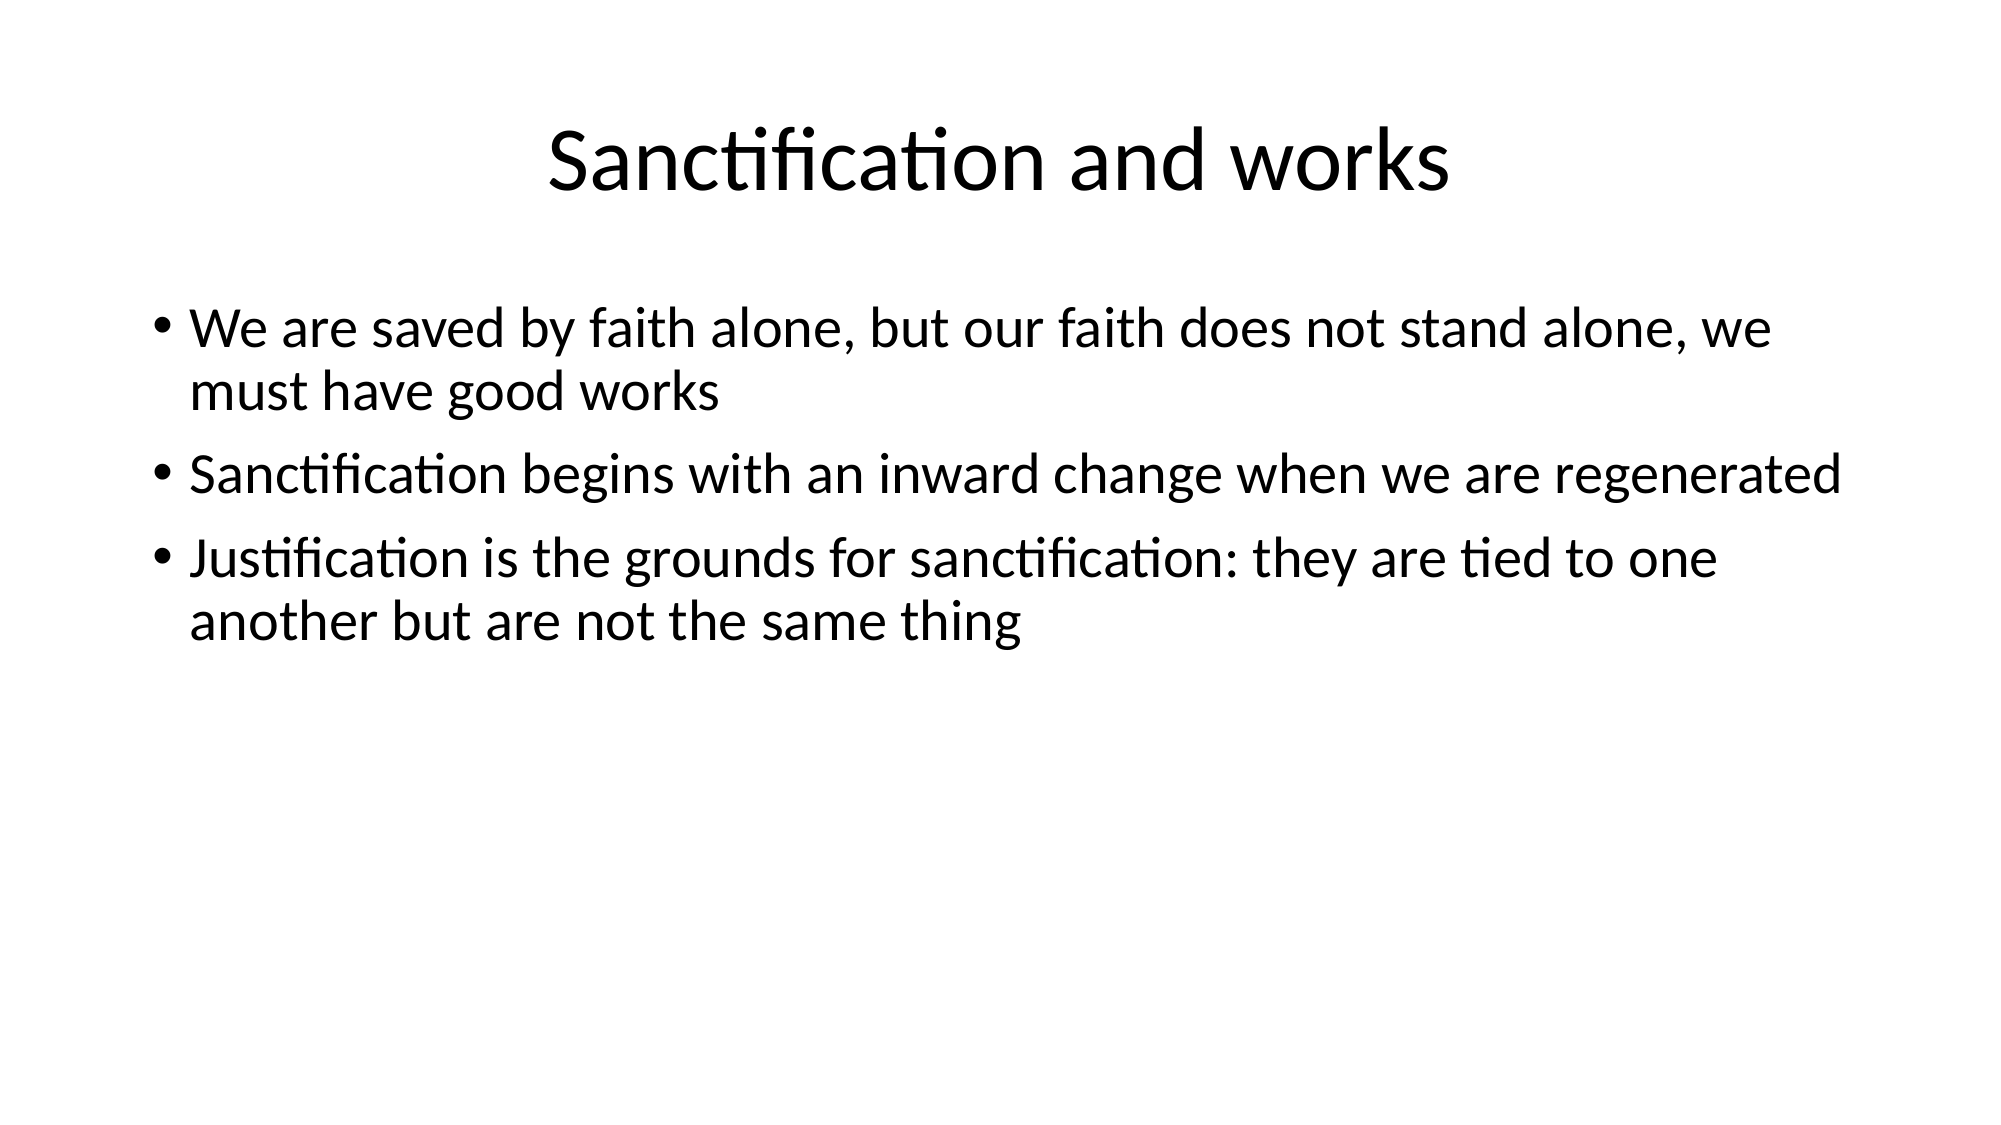

# Sanctification and works
We are saved by faith alone, but our faith does not stand alone, we must have good works
Sanctification begins with an inward change when we are regenerated
Justification is the grounds for sanctification: they are tied to one another but are not the same thing